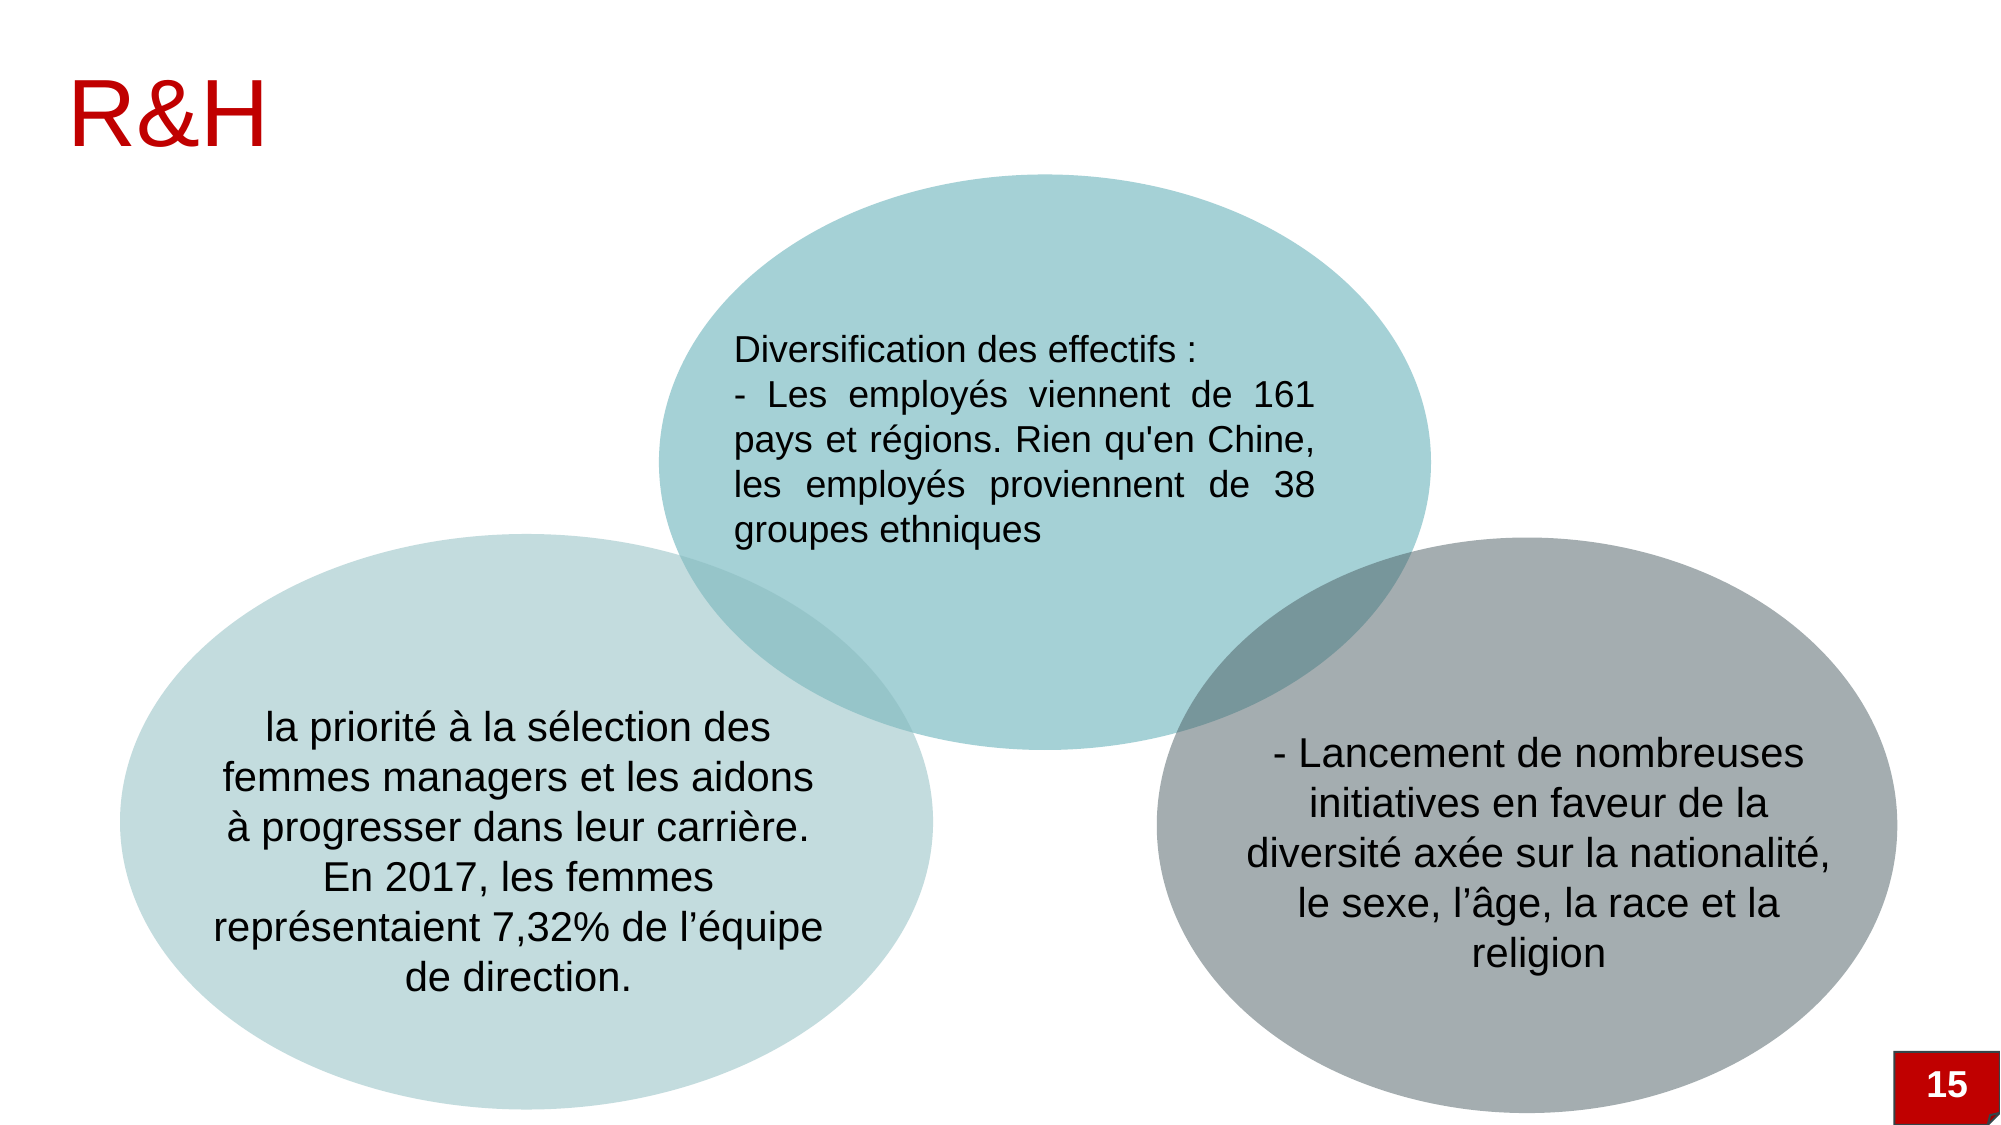

R&H

la priorité à la sélection des femmes managers et les aidons à progresser dans leur carrière. En 2017, les femmes représentaient 7,32% de l’équipe de direction.

- Lancement de nombreuses initiatives en faveur de la diversité axée sur la nationalité, le sexe, l’âge, la race et la religion

Diversification des effectifs :
- Les employés viennent de 161 pays et régions. Rien qu'en Chine, les employés proviennent de 38 groupes ethniques
15